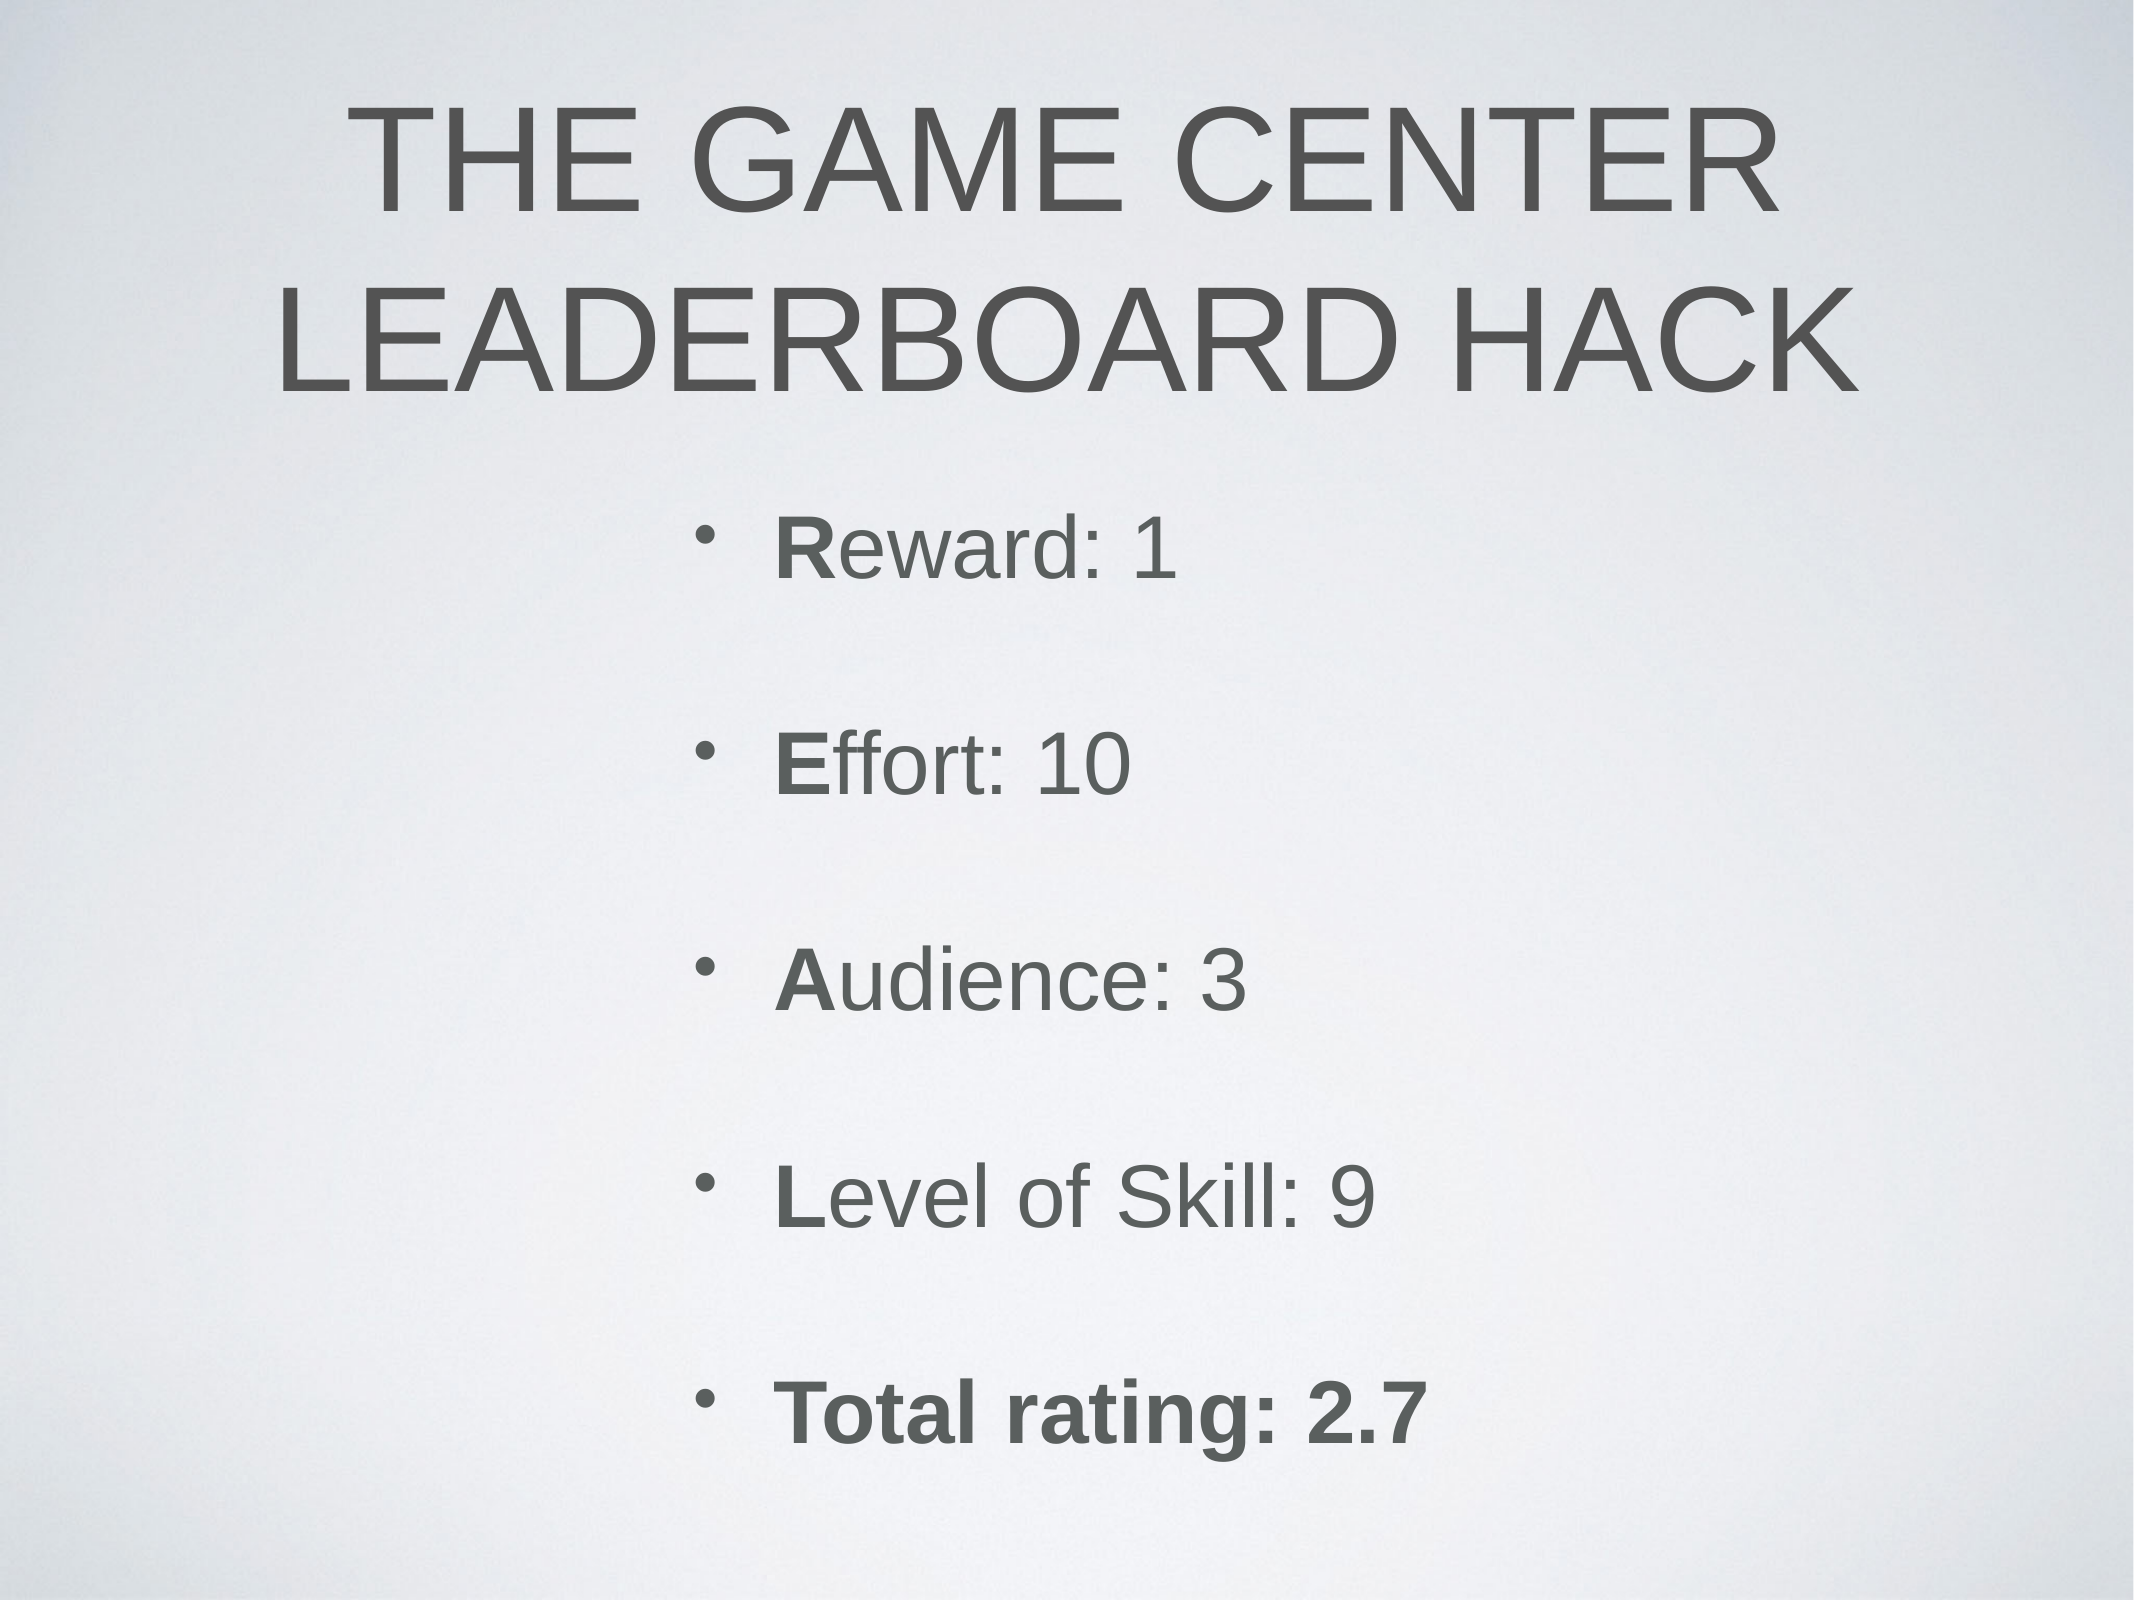

# The Game Center Leaderboard Hack
Reward: 1
Effort: 10
Audience: 3
Level of Skill: 9
Total rating: 2.7